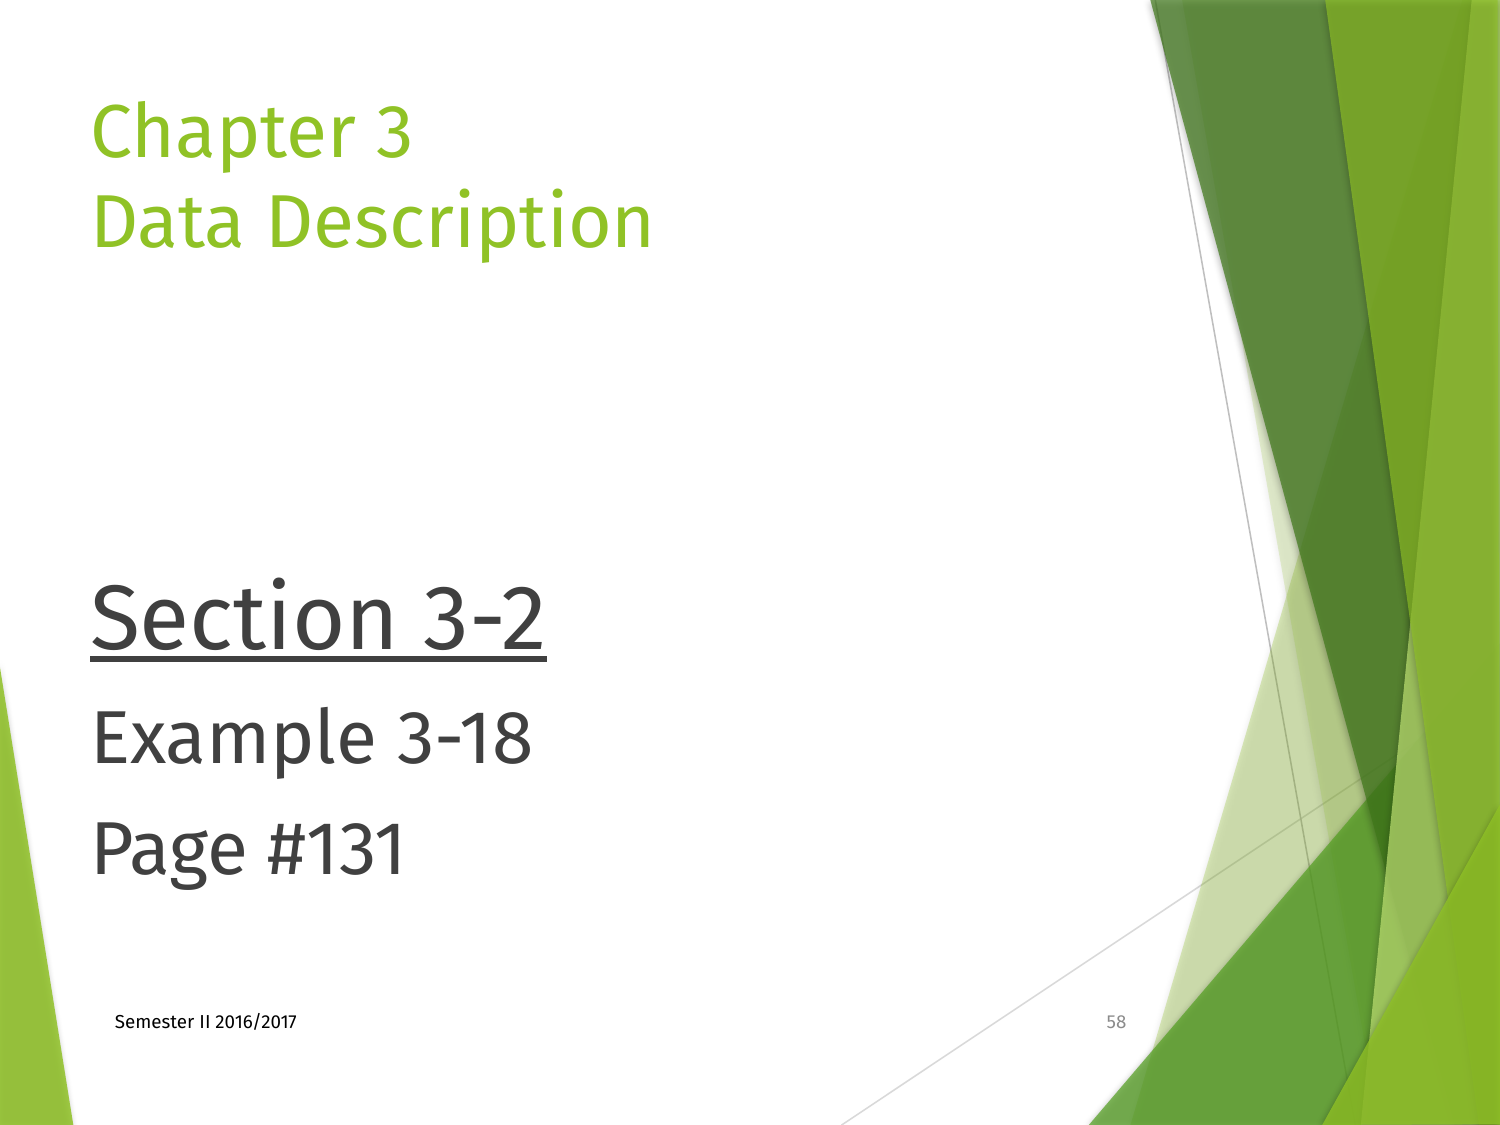

# Chapter 3 Data Description
Section 3-2
Example 3-18
Page #131
Semester II 2016/2017
58